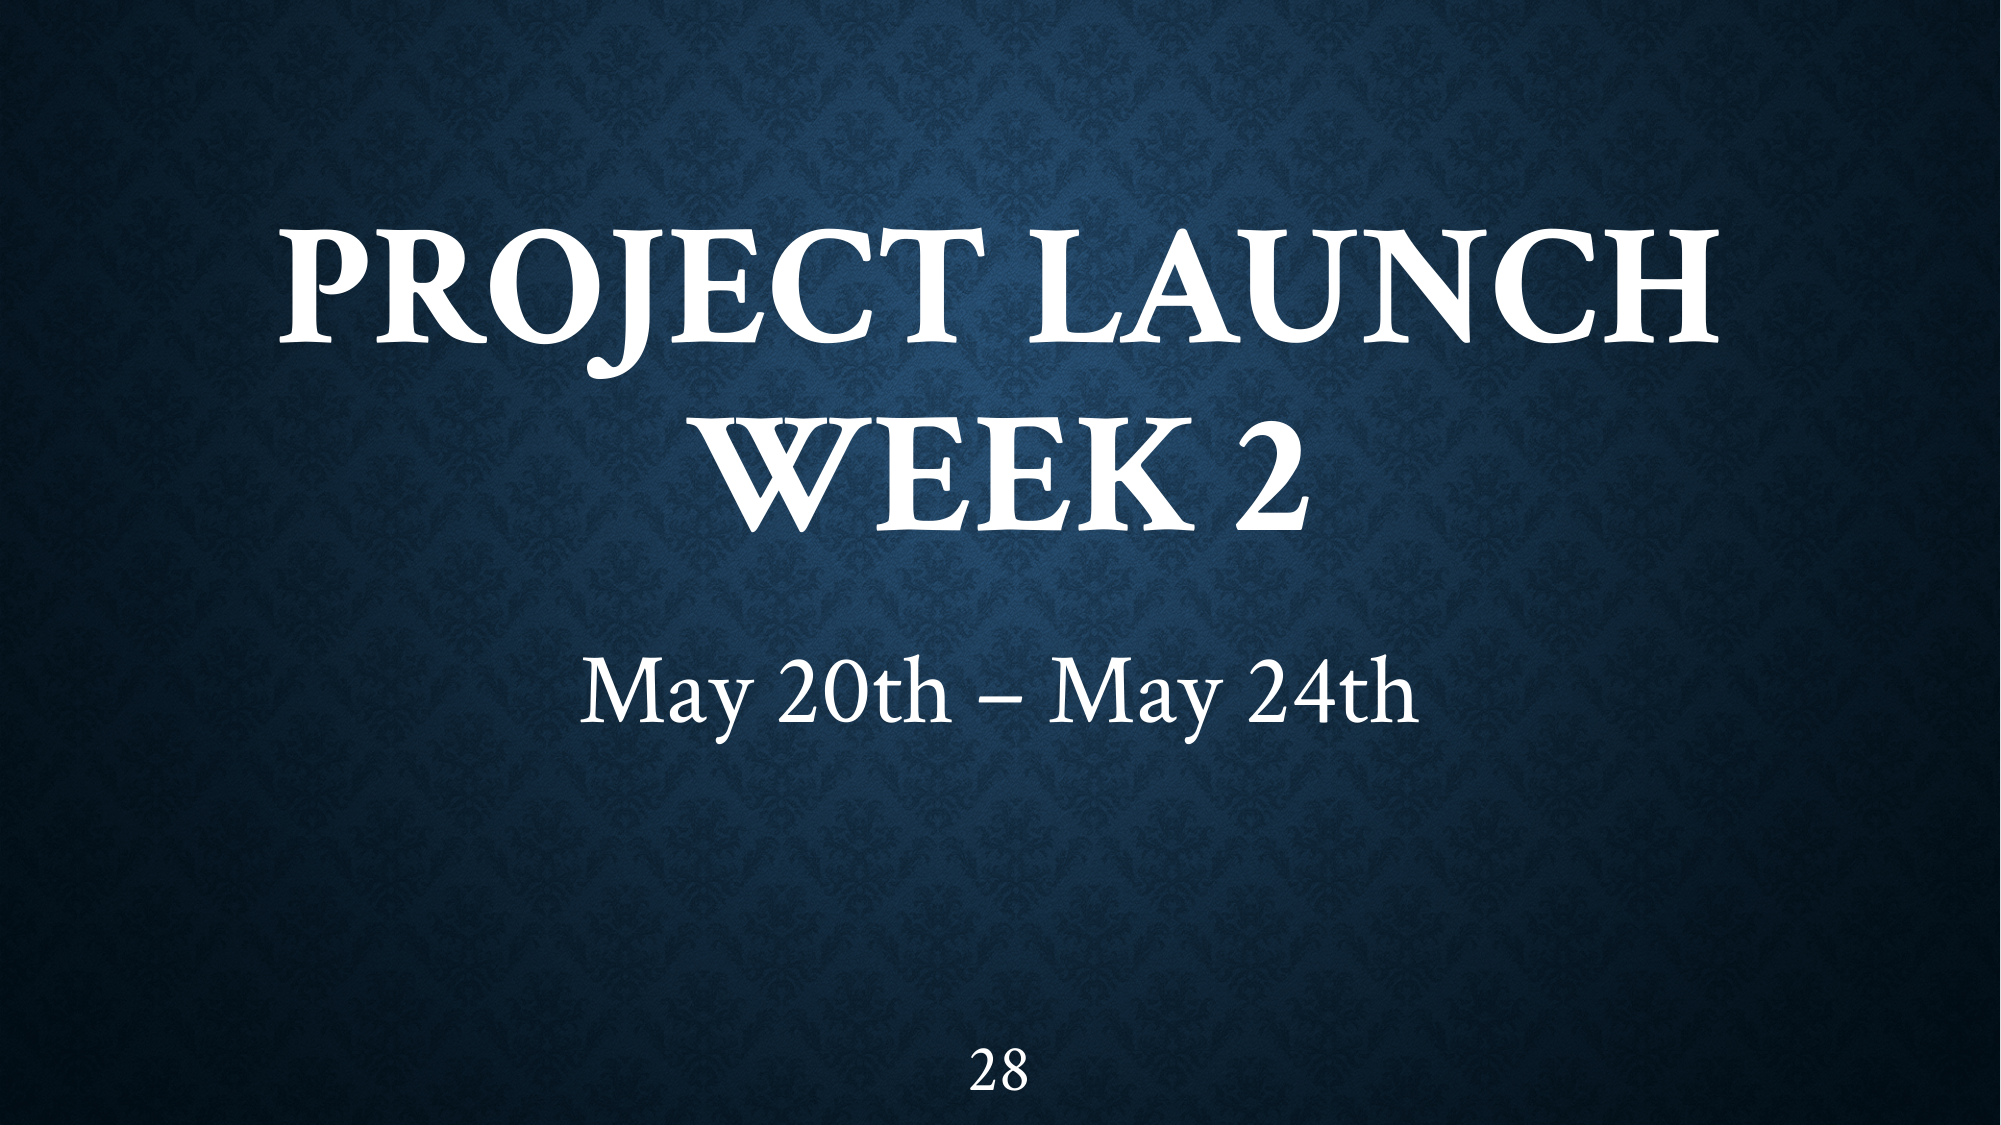

# Project launch Week 2
May 20th – May 24th
28